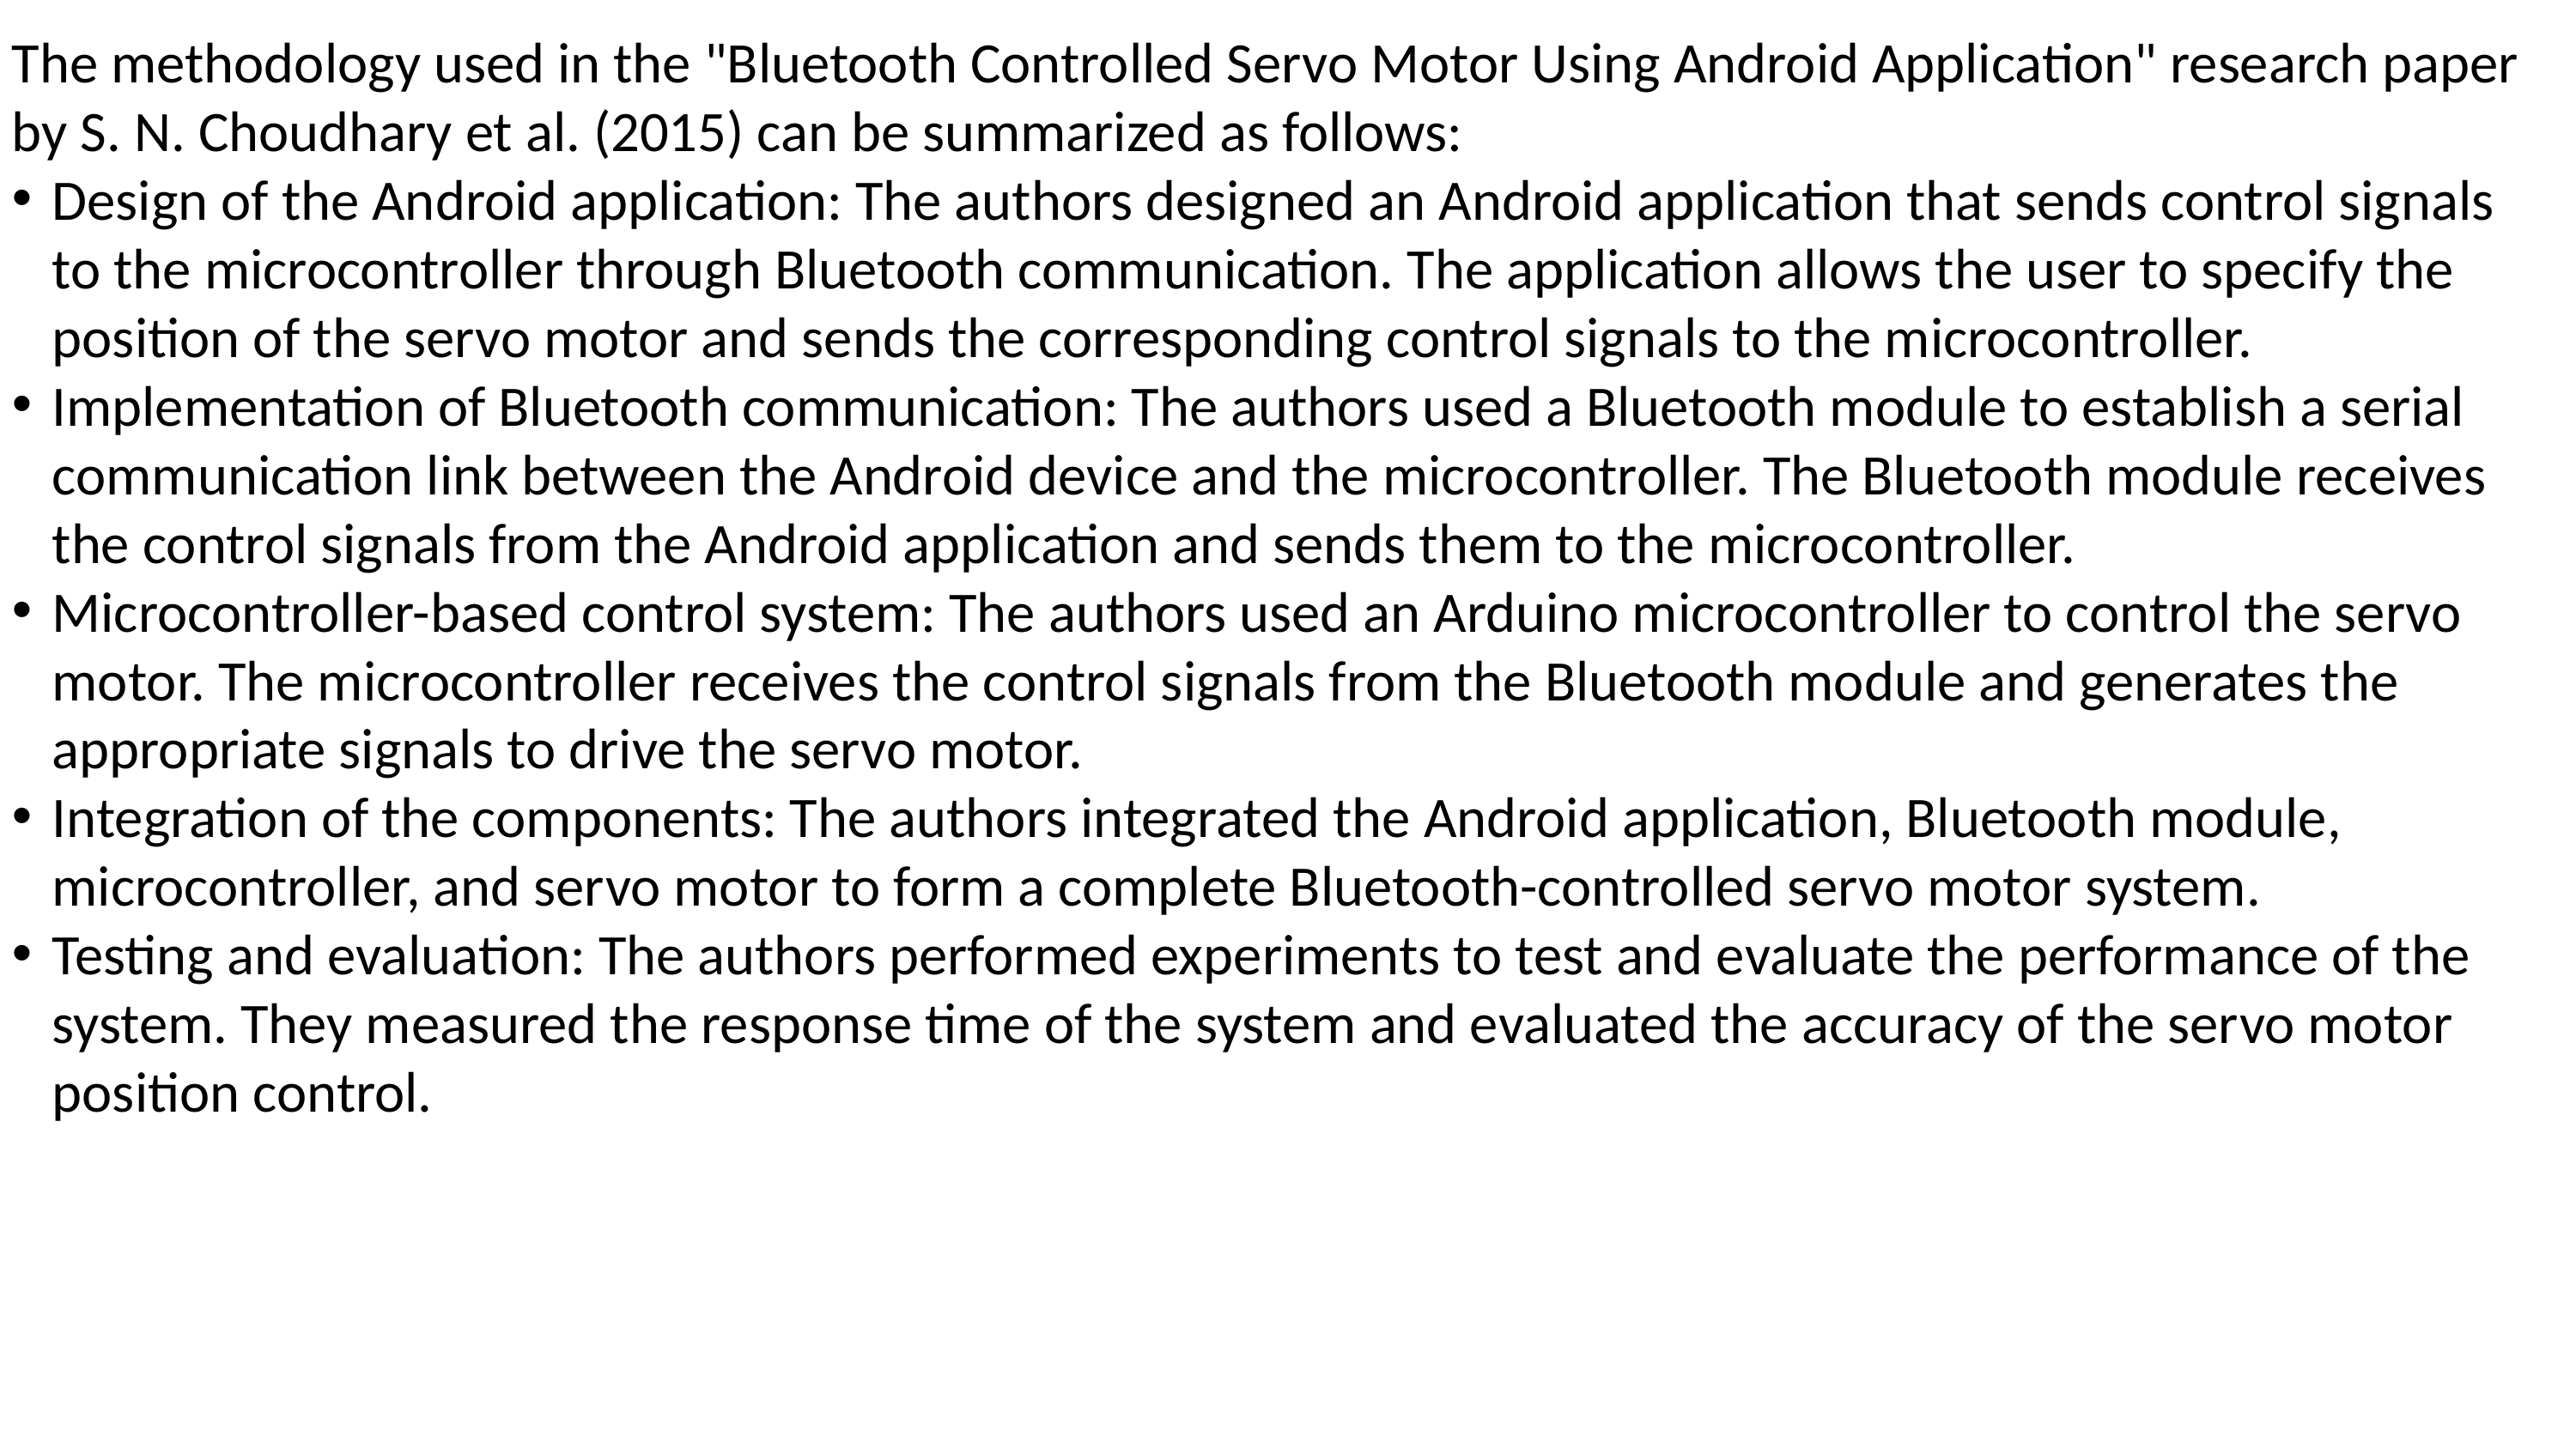

The methodology used in the "Bluetooth Controlled Servo Motor Using Android Application" research paper by S. N. Choudhary et al. (2015) can be summarized as follows:
Design of the Android application: The authors designed an Android application that sends control signals to the microcontroller through Bluetooth communication. The application allows the user to specify the position of the servo motor and sends the corresponding control signals to the microcontroller.
Implementation of Bluetooth communication: The authors used a Bluetooth module to establish a serial communication link between the Android device and the microcontroller. The Bluetooth module receives the control signals from the Android application and sends them to the microcontroller.
Microcontroller-based control system: The authors used an Arduino microcontroller to control the servo motor. The microcontroller receives the control signals from the Bluetooth module and generates the appropriate signals to drive the servo motor.
Integration of the components: The authors integrated the Android application, Bluetooth module, microcontroller, and servo motor to form a complete Bluetooth-controlled servo motor system.
Testing and evaluation: The authors performed experiments to test and evaluate the performance of the system. They measured the response time of the system and evaluated the accuracy of the servo motor position control.